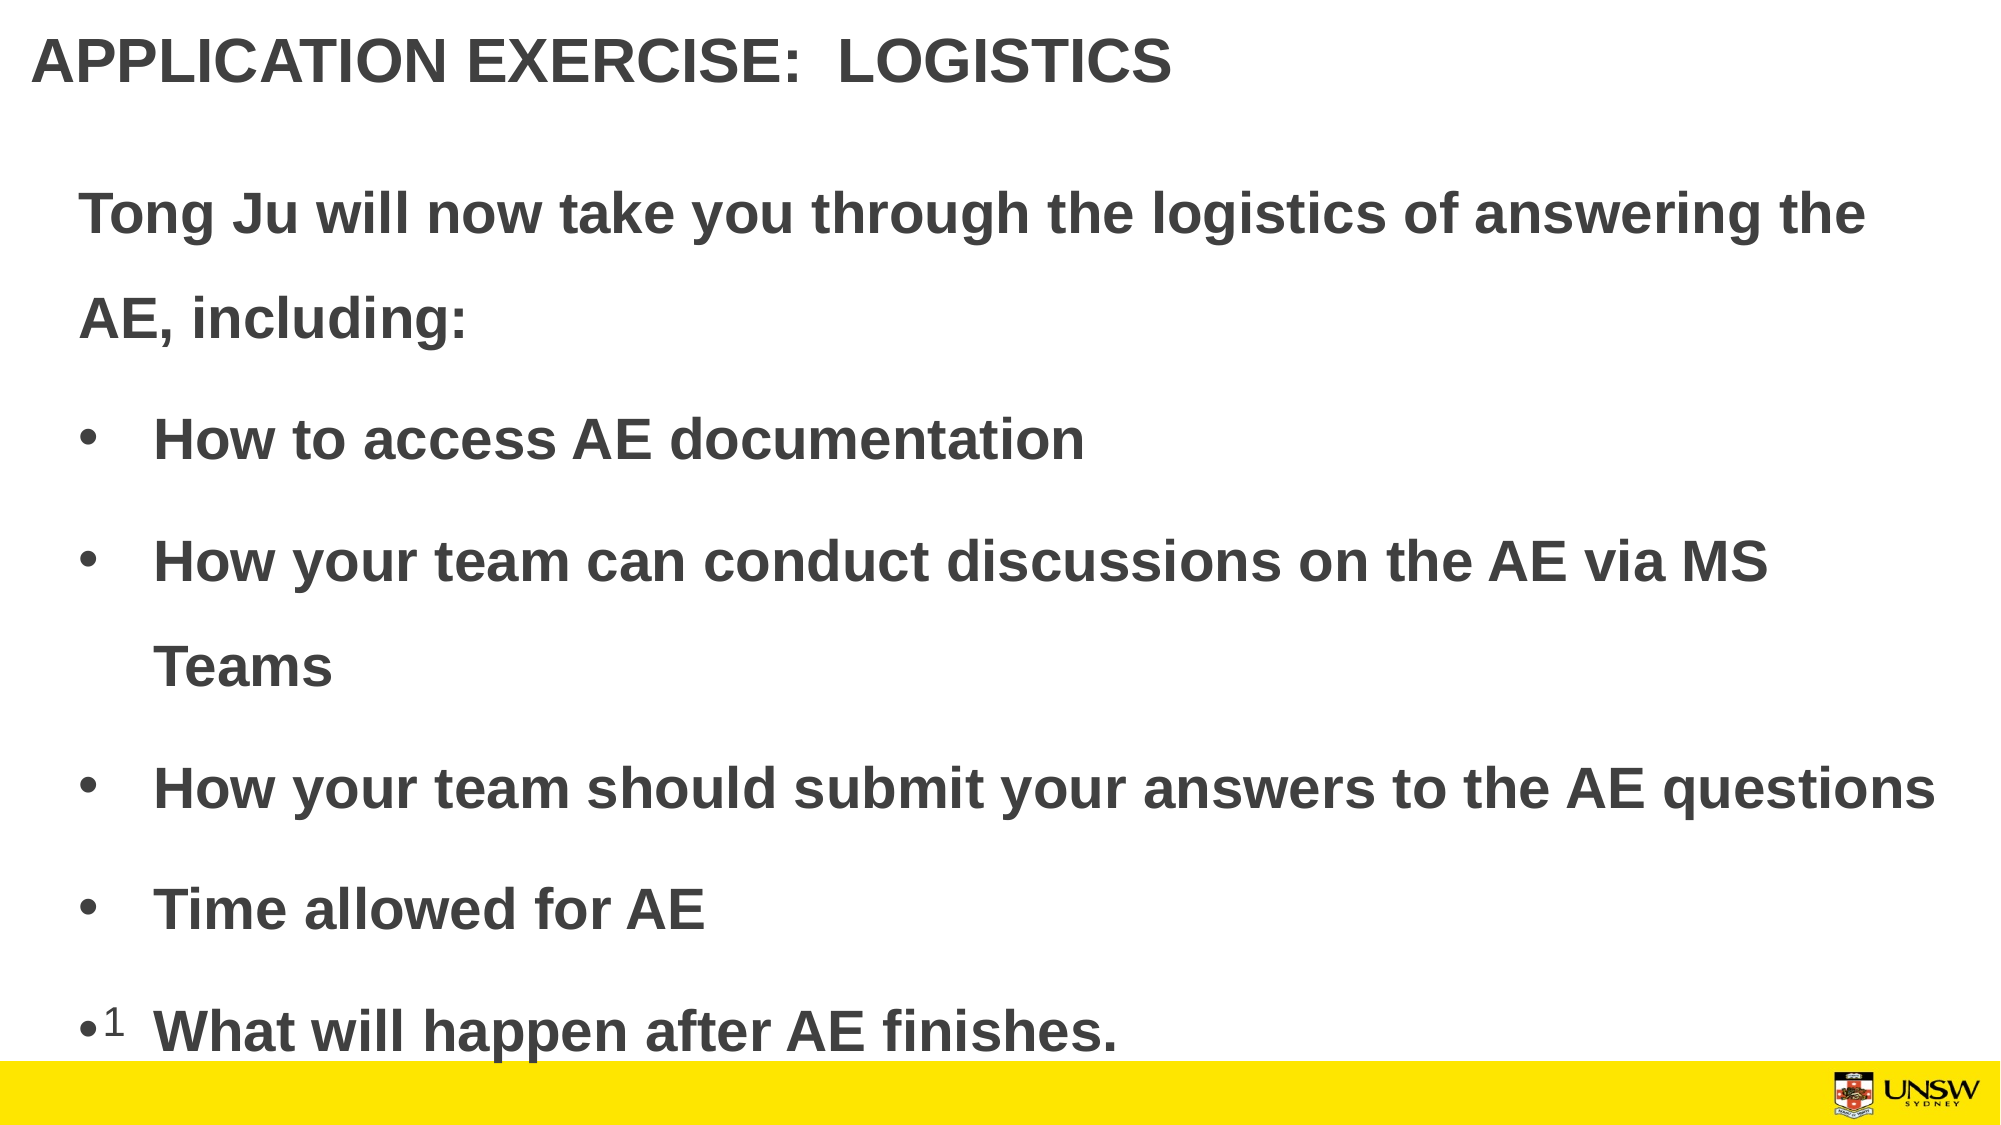

# APPLICATION EXERCISE:  LOGISTICS
Tong Ju will now take you through the logistics of answering the AE, including:
How to access AE documentation
How your team can conduct discussions on the AE via MS Teams
How your team should submit your answers to the AE questions
Time allowed for AE
What will happen after AE finishes.
1